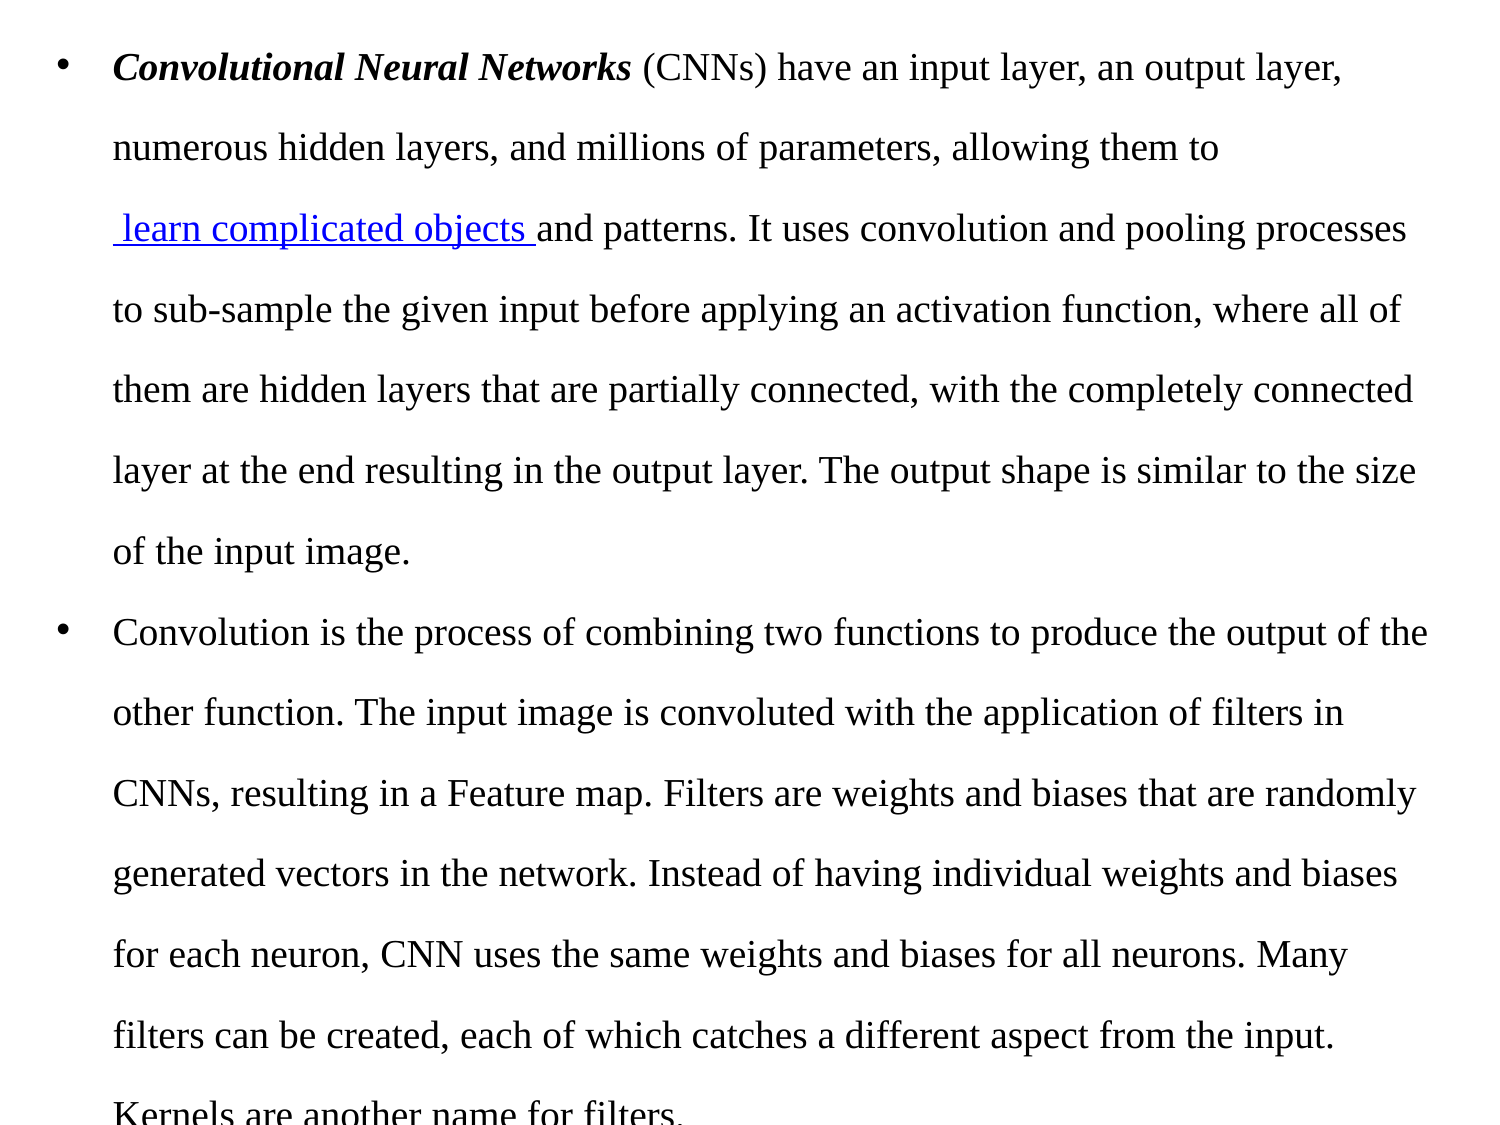

Convolutional Neural Networks (CNNs) have an input layer, an output layer, numerous hidden layers, and millions of parameters, allowing them to learn complicated objects and patterns. It uses convolution and pooling processes to sub-sample the given input before applying an activation function, where all of them are hidden layers that are partially connected, with the completely connected layer at the end resulting in the output layer. The output shape is similar to the size of the input image.
Convolution is the process of combining two functions to produce the output of the other function. The input image is convoluted with the application of filters in CNNs, resulting in a Feature map. Filters are weights and biases that are randomly generated vectors in the network. Instead of having individual weights and biases for each neuron, CNN uses the same weights and biases for all neurons. Many filters can be created, each of which catches a different aspect from the input. Kernels are another name for filters.